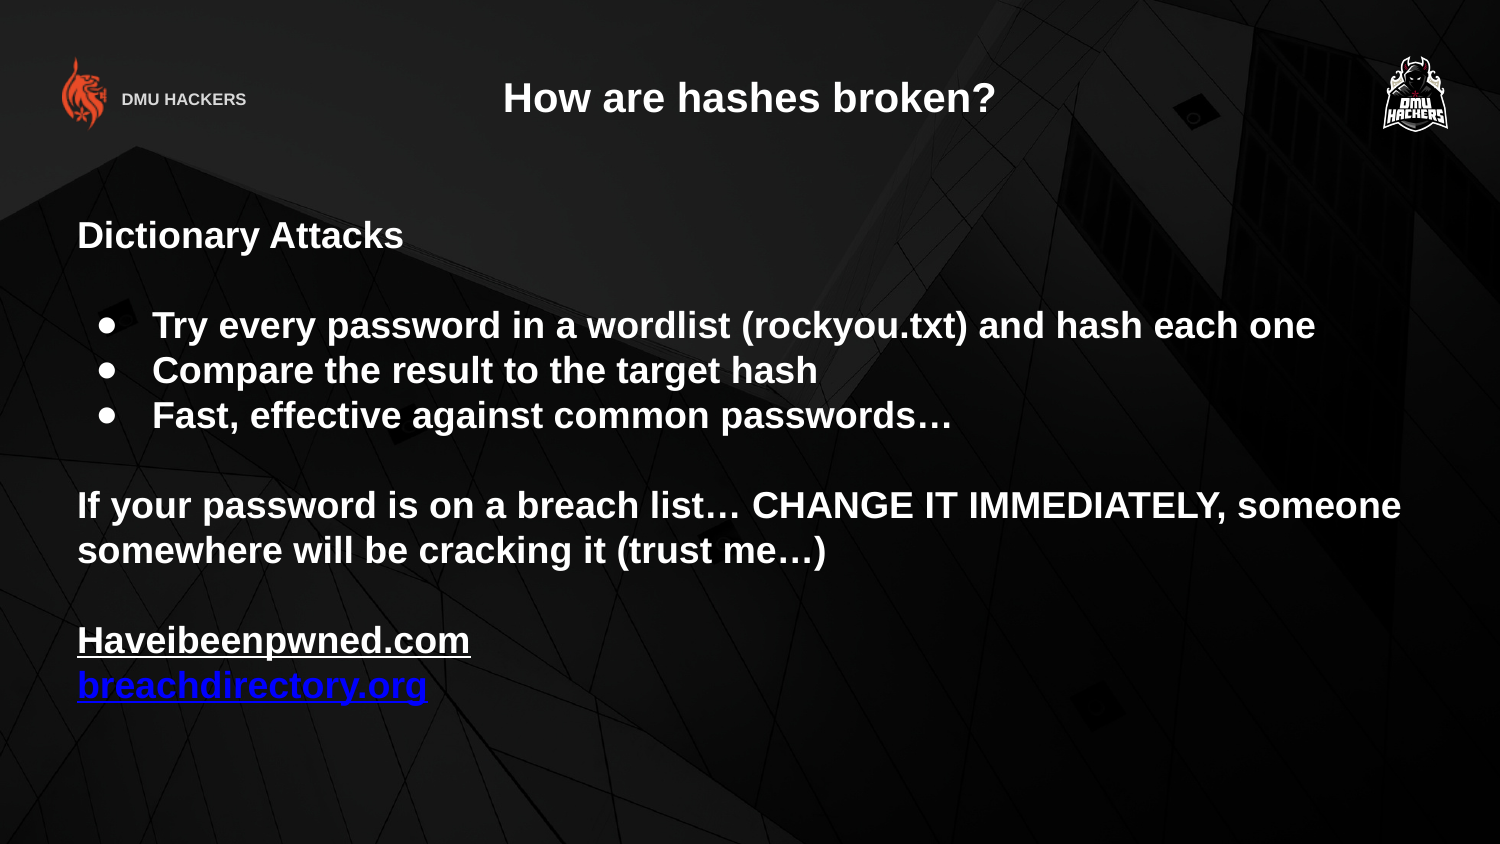

How are hashes broken?

DMU HACKERS
Dictionary Attacks

Try every password in a wordlist (rockyou.txt) and hash each one
Compare the result to the target hash
Fast, effective against common passwords…

If your password is on a breach list… CHANGE IT IMMEDIATELY, someone somewhere will be cracking it (trust me…)

Haveibeenpwned.com
breachdirectory.org